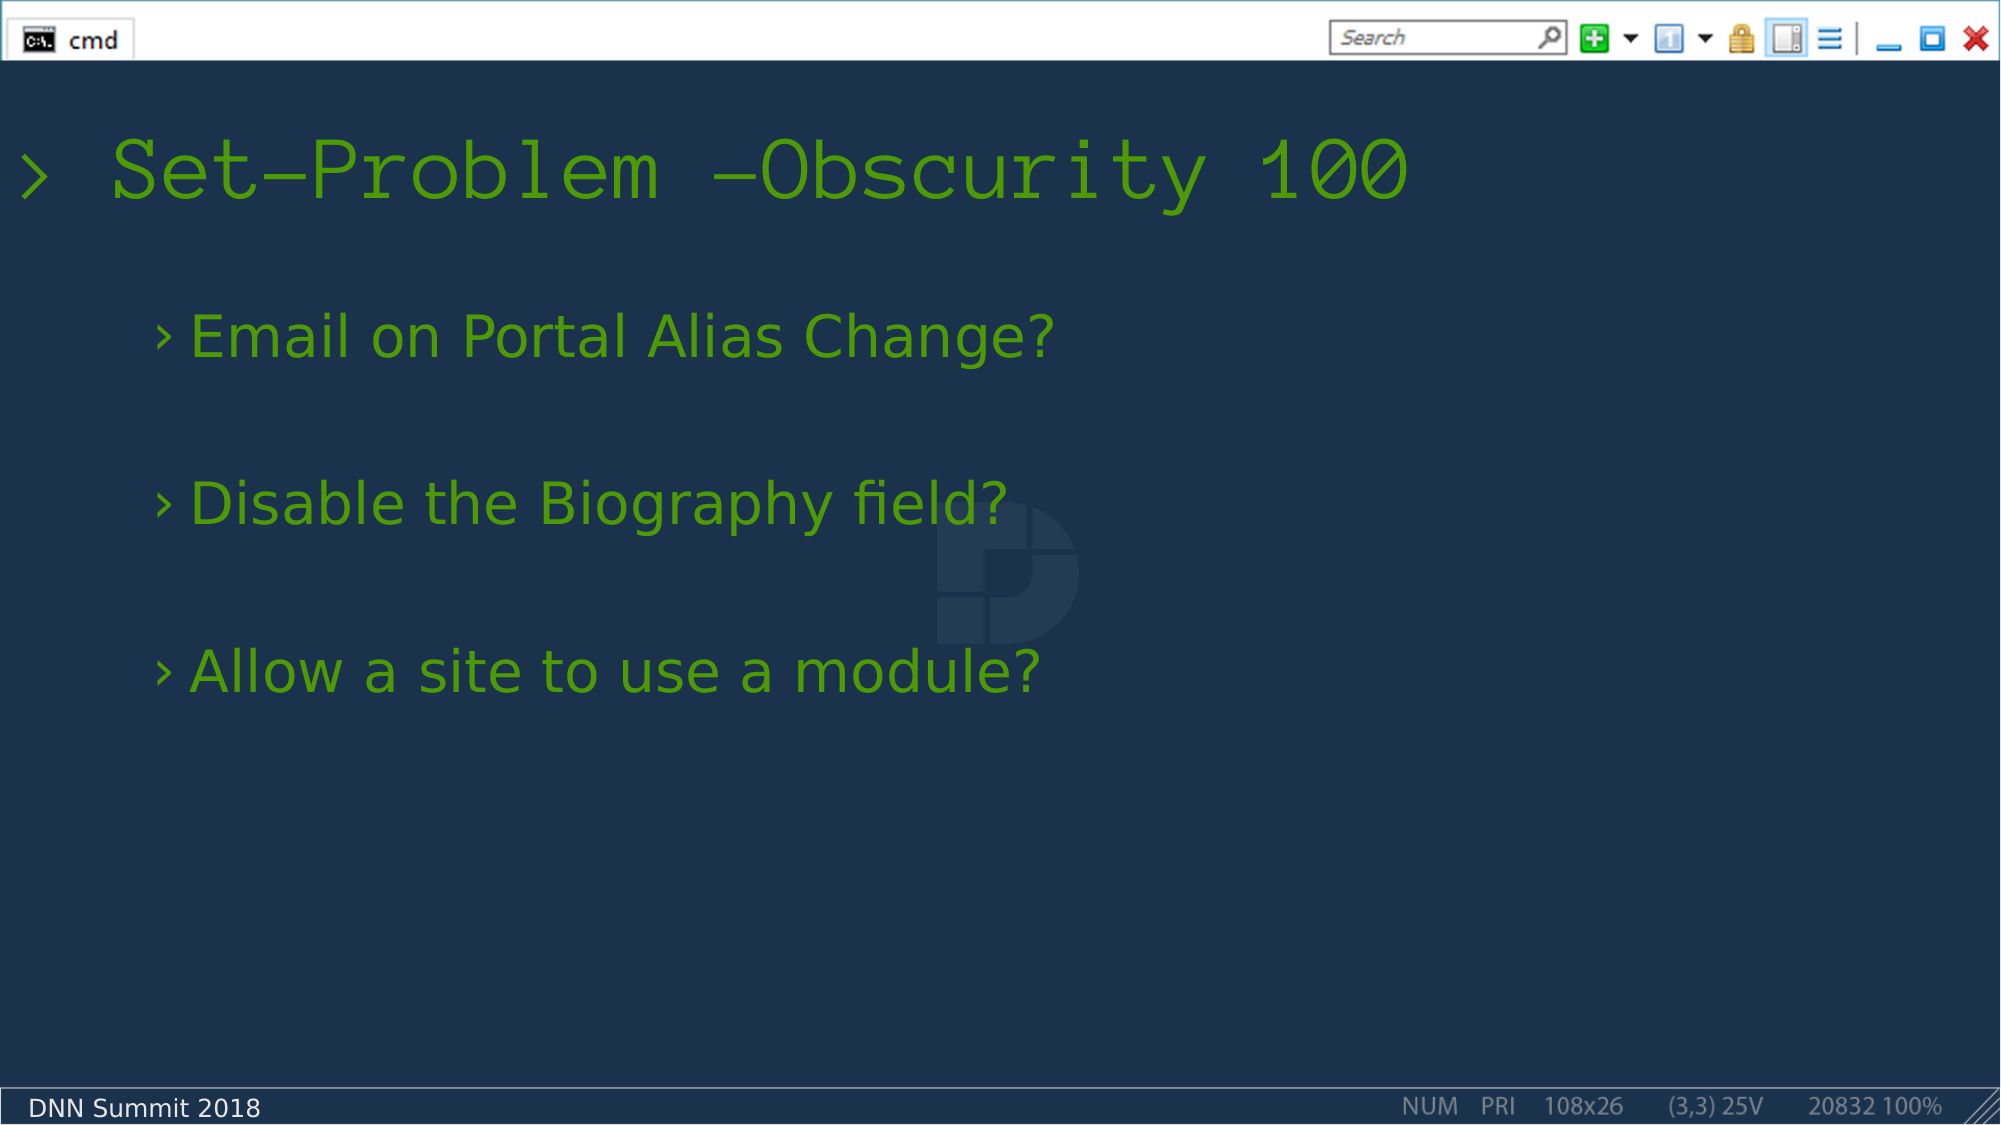

# > Set-Problem –Obscurity 100
Email on Portal Alias Change?

Disable the Biography field?

Allow a site to use a module?